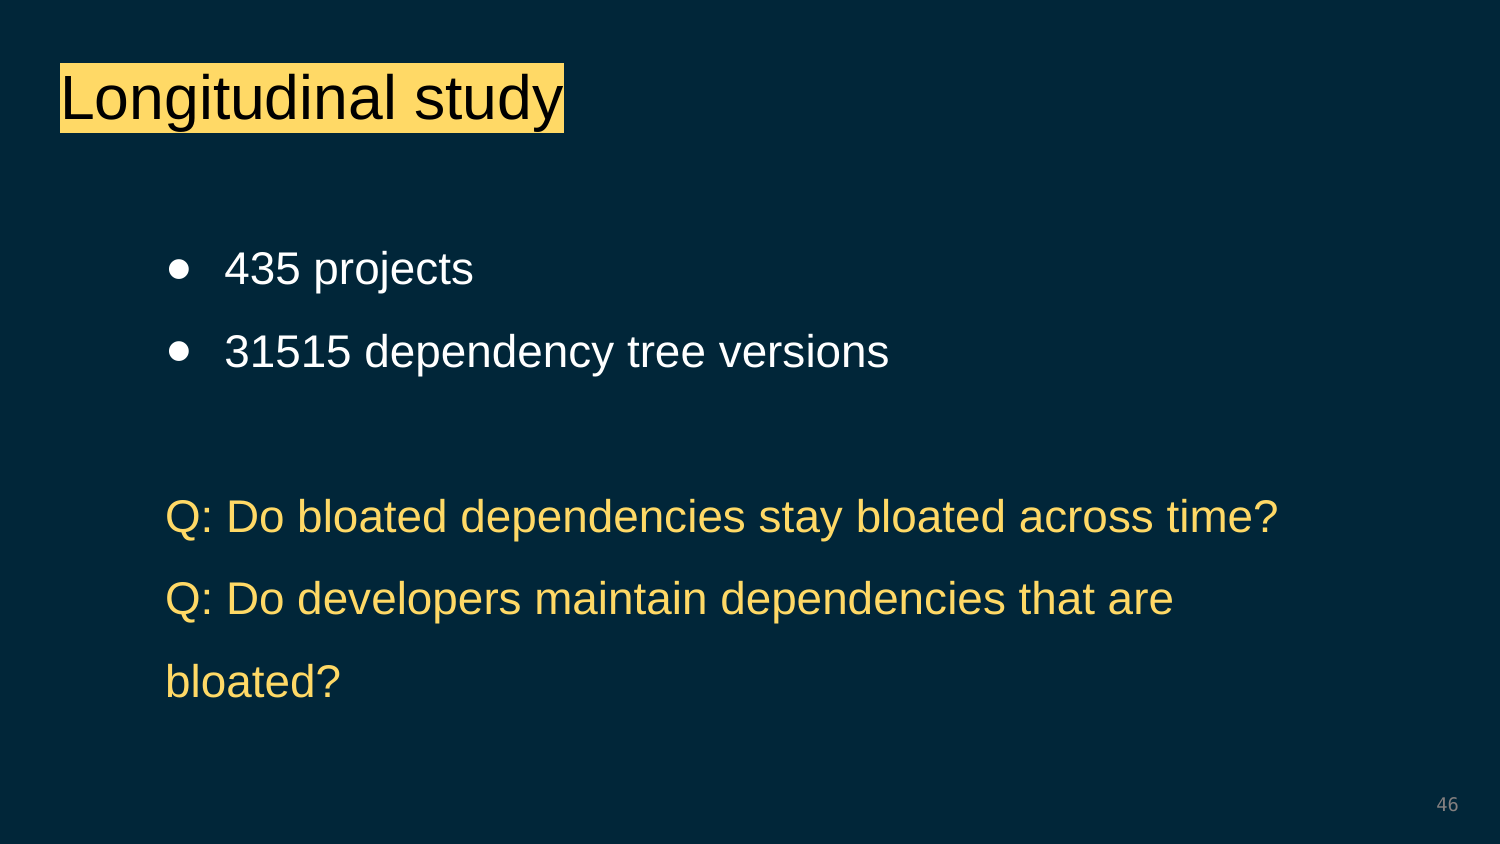

Longitudinal study
435 projects
31515 dependency tree versions

Q: Do bloated dependencies stay bloated across time?
Q: Do developers maintain dependencies that are bloated?

46